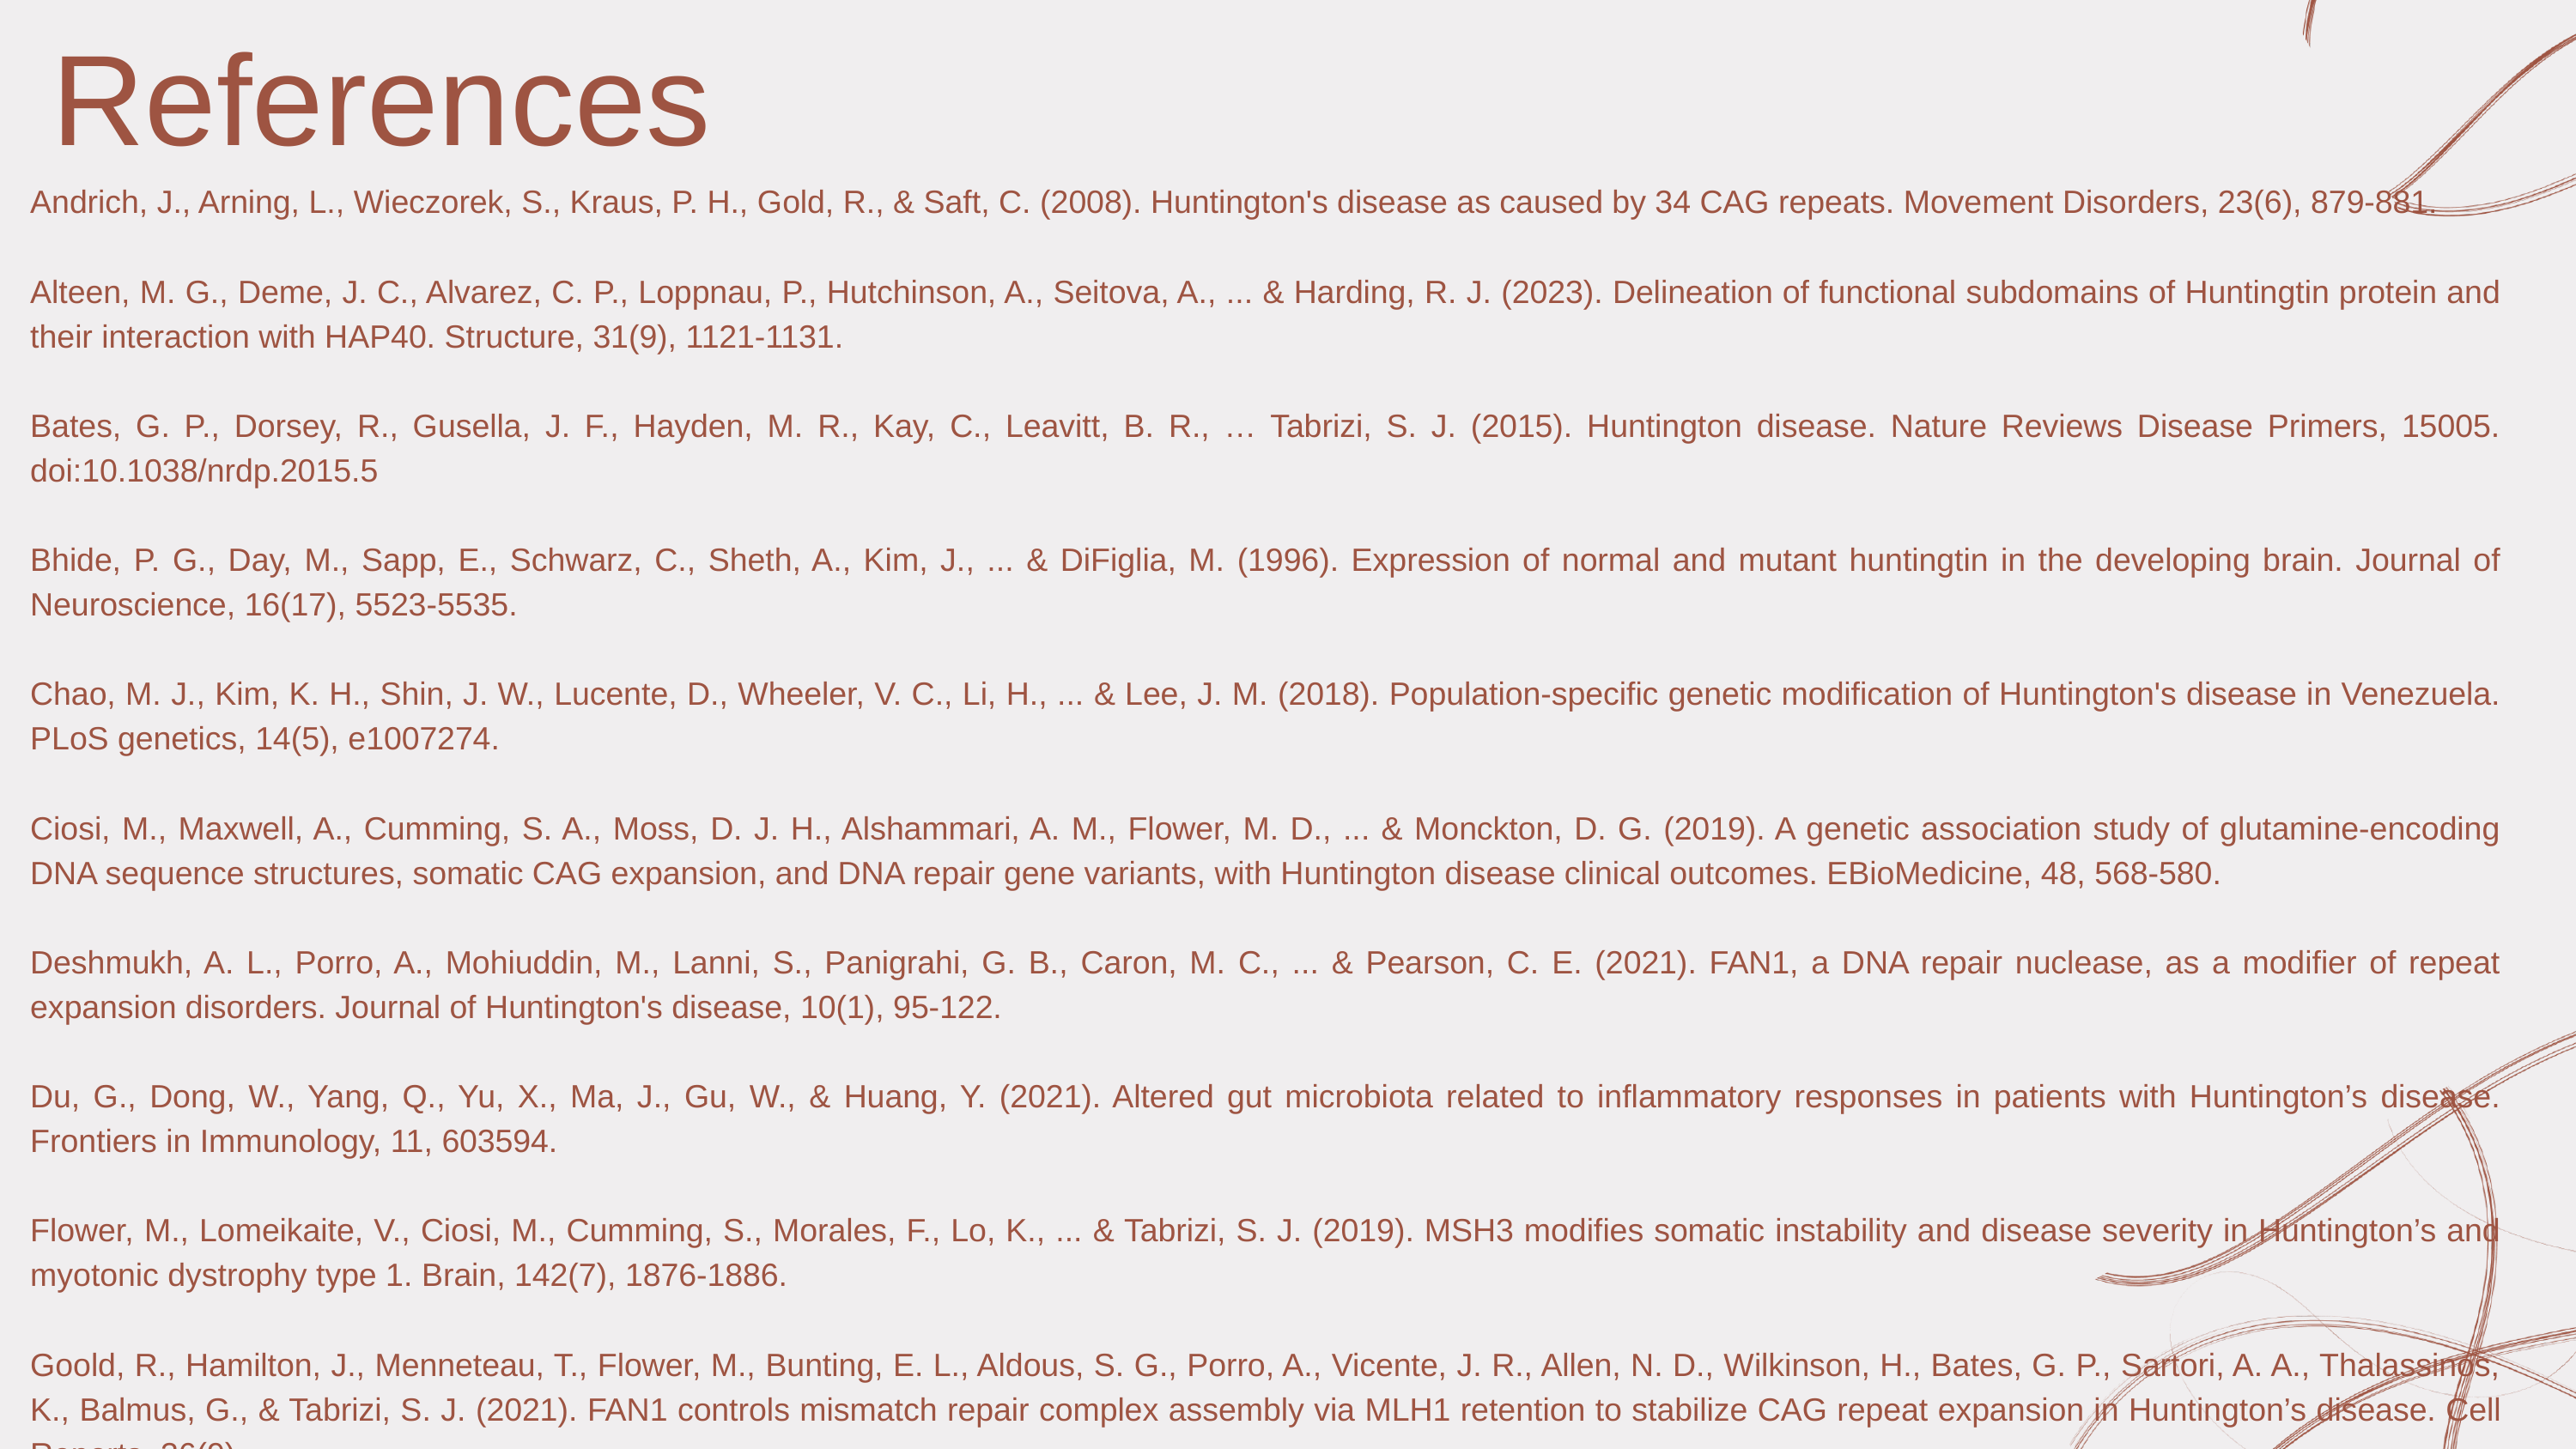

References
Andrich, J., Arning, L., Wieczorek, S., Kraus, P. H., Gold, R., & Saft, C. (2008). Huntington's disease as caused by 34 CAG repeats. Movement Disorders, 23(6), 879-881.

Alteen, M. G., Deme, J. C., Alvarez, C. P., Loppnau, P., Hutchinson, A., Seitova, A., ... & Harding, R. J. (2023). Delineation of functional subdomains of Huntingtin protein and their interaction with HAP40. Structure, 31(9), 1121-1131.

Bates, G. P., Dorsey, R., Gusella, J. F., Hayden, M. R., Kay, C., Leavitt, B. R., … Tabrizi, S. J. (2015). Huntington disease. Nature Reviews Disease Primers, 15005. doi:10.1038/nrdp.2015.5

Bhide, P. G., Day, M., Sapp, E., Schwarz, C., Sheth, A., Kim, J., ... & DiFiglia, M. (1996). Expression of normal and mutant huntingtin in the developing brain. Journal of Neuroscience, 16(17), 5523-5535.

Chao, M. J., Kim, K. H., Shin, J. W., Lucente, D., Wheeler, V. C., Li, H., ... & Lee, J. M. (2018). Population-specific genetic modification of Huntington's disease in Venezuela. PLoS genetics, 14(5), e1007274.

Ciosi, M., Maxwell, A., Cumming, S. A., Moss, D. J. H., Alshammari, A. M., Flower, M. D., ... & Monckton, D. G. (2019). A genetic association study of glutamine-encoding DNA sequence structures, somatic CAG expansion, and DNA repair gene variants, with Huntington disease clinical outcomes. EBioMedicine, 48, 568-580.

Deshmukh, A. L., Porro, A., Mohiuddin, M., Lanni, S., Panigrahi, G. B., Caron, M. C., ... & Pearson, C. E. (2021). FAN1, a DNA repair nuclease, as a modifier of repeat expansion disorders. Journal of Huntington's disease, 10(1), 95-122.

Du, G., Dong, W., Yang, Q., Yu, X., Ma, J., Gu, W., & Huang, Y. (2021). Altered gut microbiota related to inflammatory responses in patients with Huntington’s disease. Frontiers in Immunology, 11, 603594.

Flower, M., Lomeikaite, V., Ciosi, M., Cumming, S., Morales, F., Lo, K., ... & Tabrizi, S. J. (2019). MSH3 modifies somatic instability and disease severity in Huntington’s and myotonic dystrophy type 1. Brain, 142(7), 1876-1886.

Goold, R., Hamilton, J., Menneteau, T., Flower, M., Bunting, E. L., Aldous, S. G., Porro, A., Vicente, J. R., Allen, N. D., Wilkinson, H., Bates, G. P., Sartori, A. A., Thalassinos, K., Balmus, G., & Tabrizi, S. J. (2021). FAN1 controls mismatch repair complex assembly via MLH1 retention to stabilize CAG repeat expansion in Huntington’s disease. Cell Reports, 36(9).